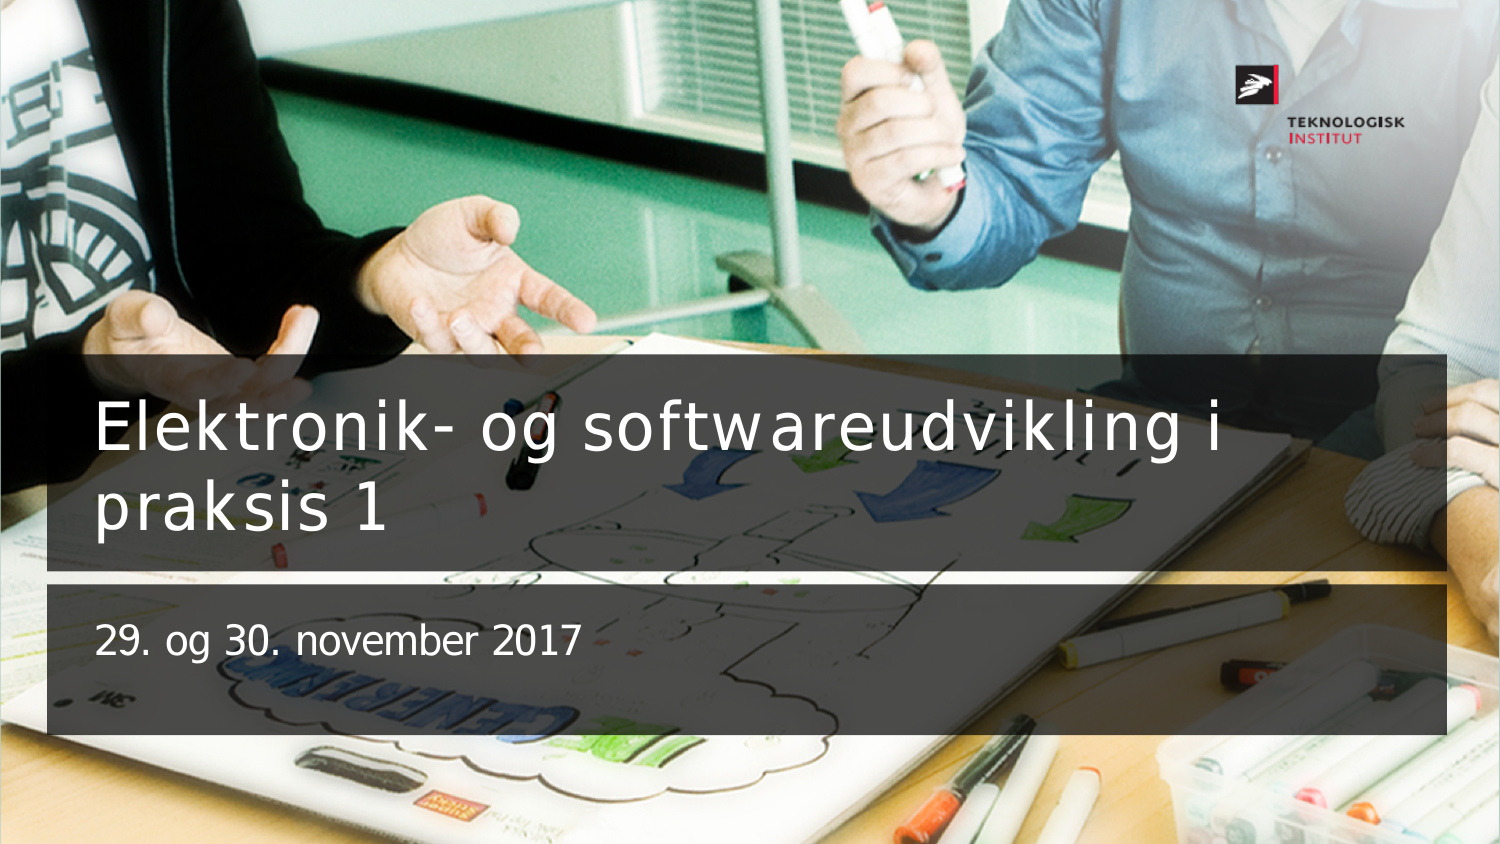

Elektronik- og softwareudvikling i praksis 1

29. og 30. november 2017